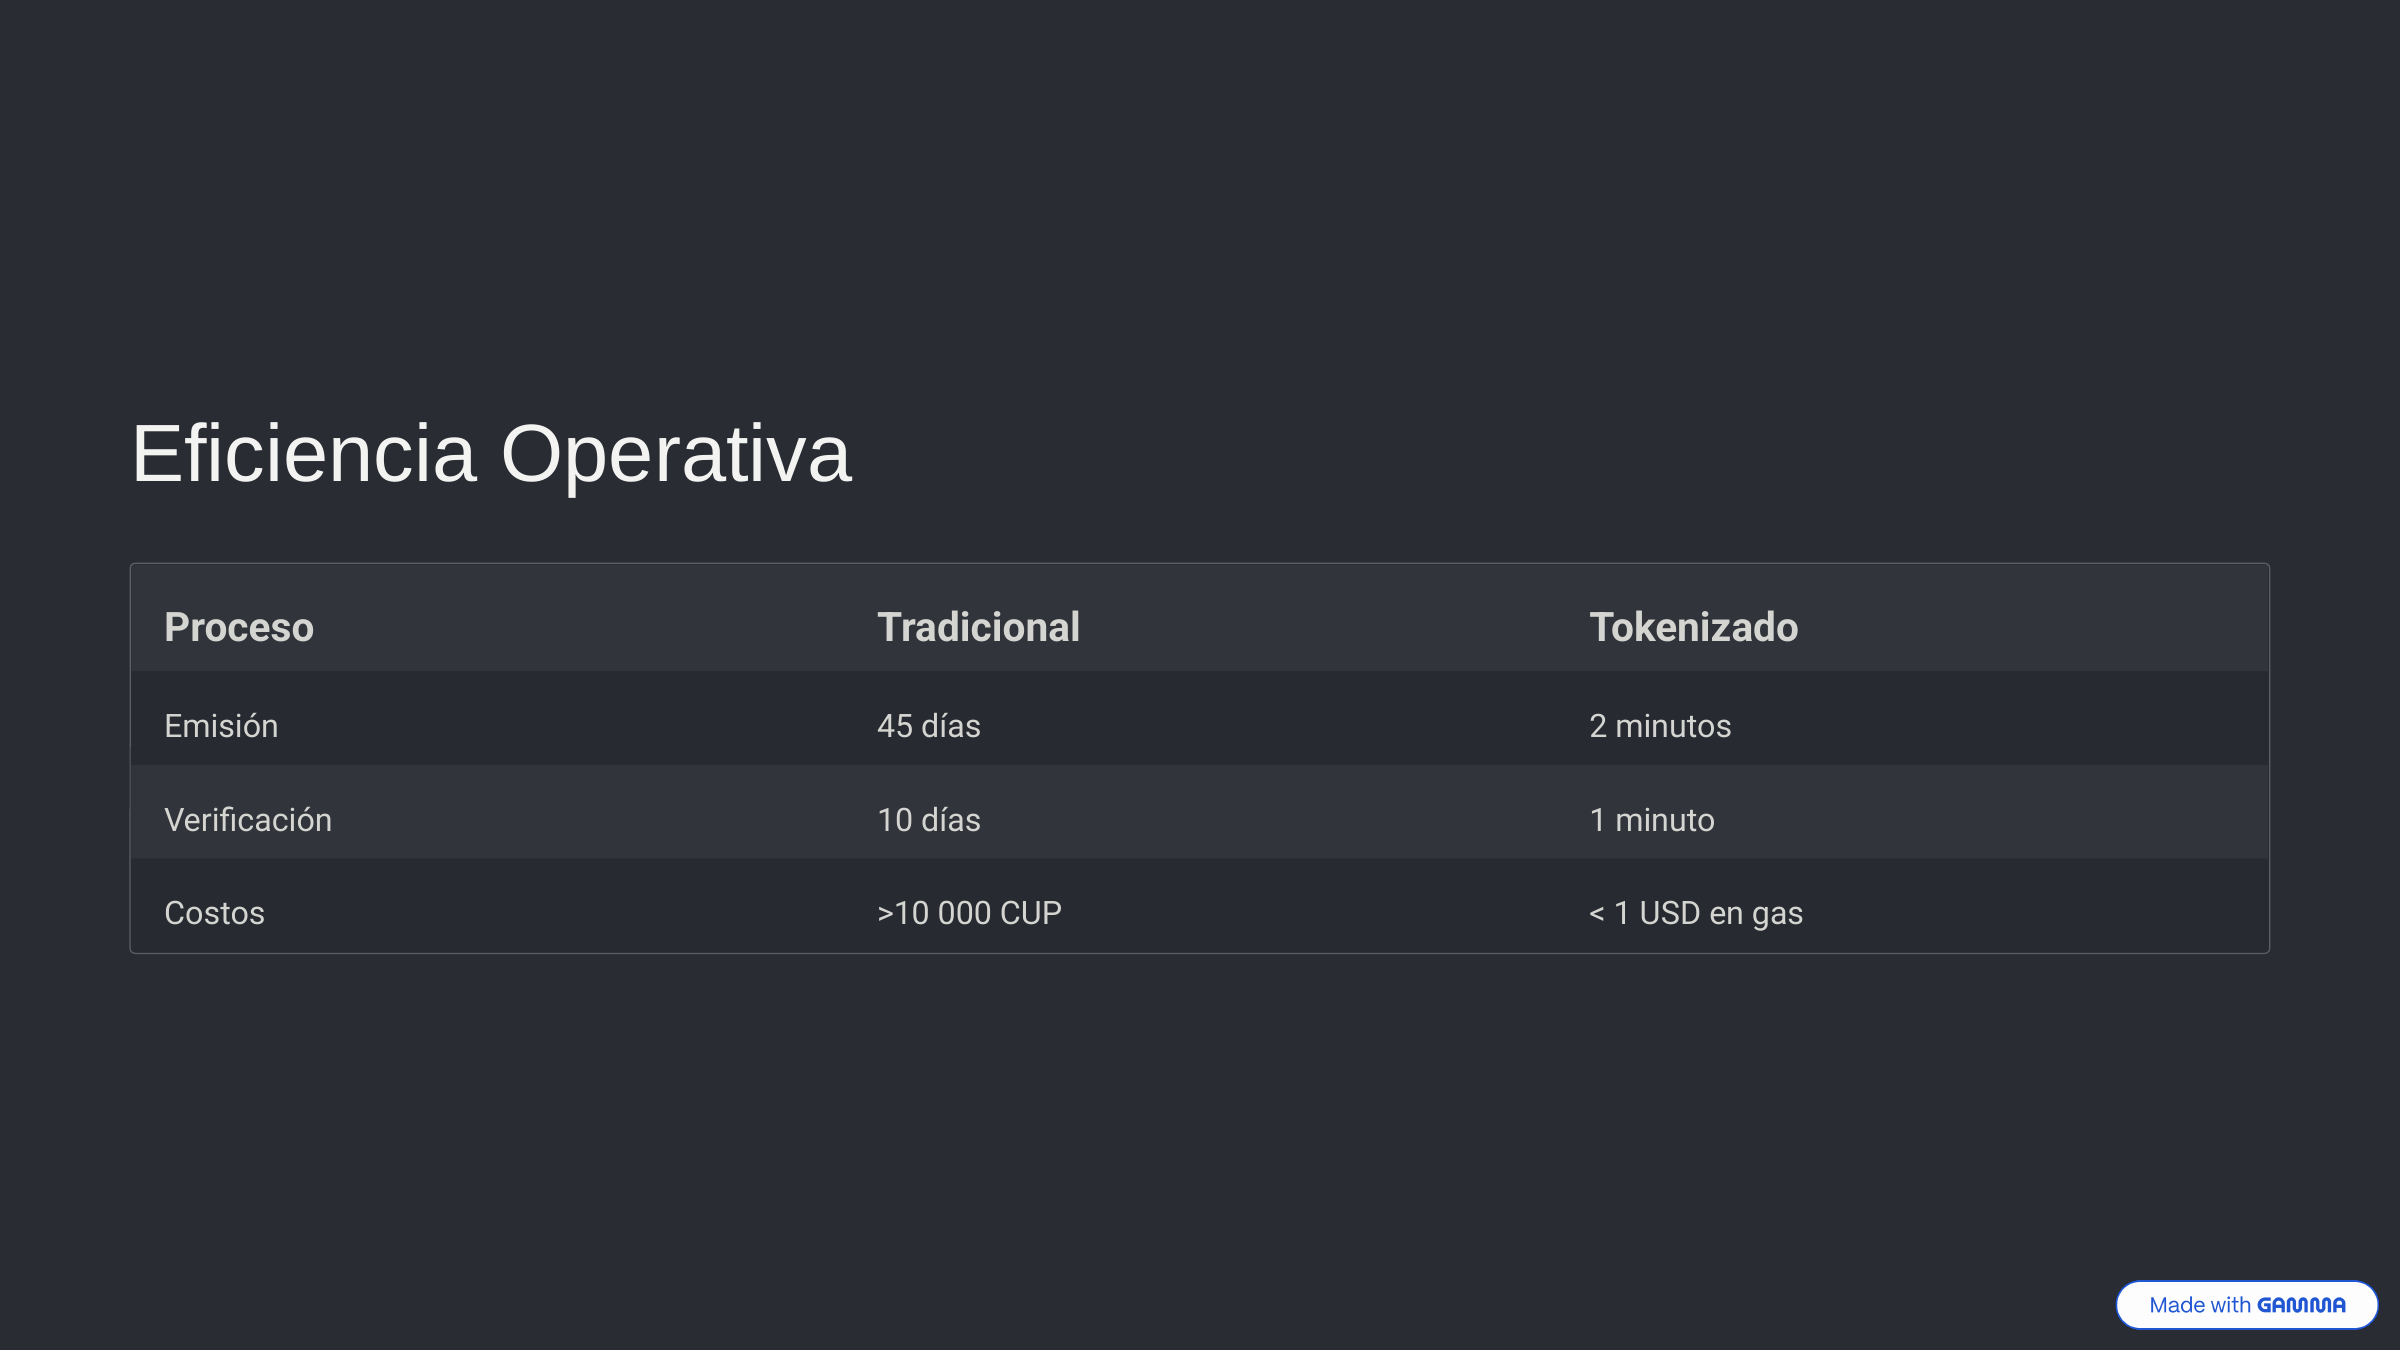

Eficiencia Operativa

Proceso
Tradicional
Tokenizado

Emisión
45 días
2 minutos

Verificación
10 días
1 minuto

Costos
>10 000 CUP
< 1 USD en gas